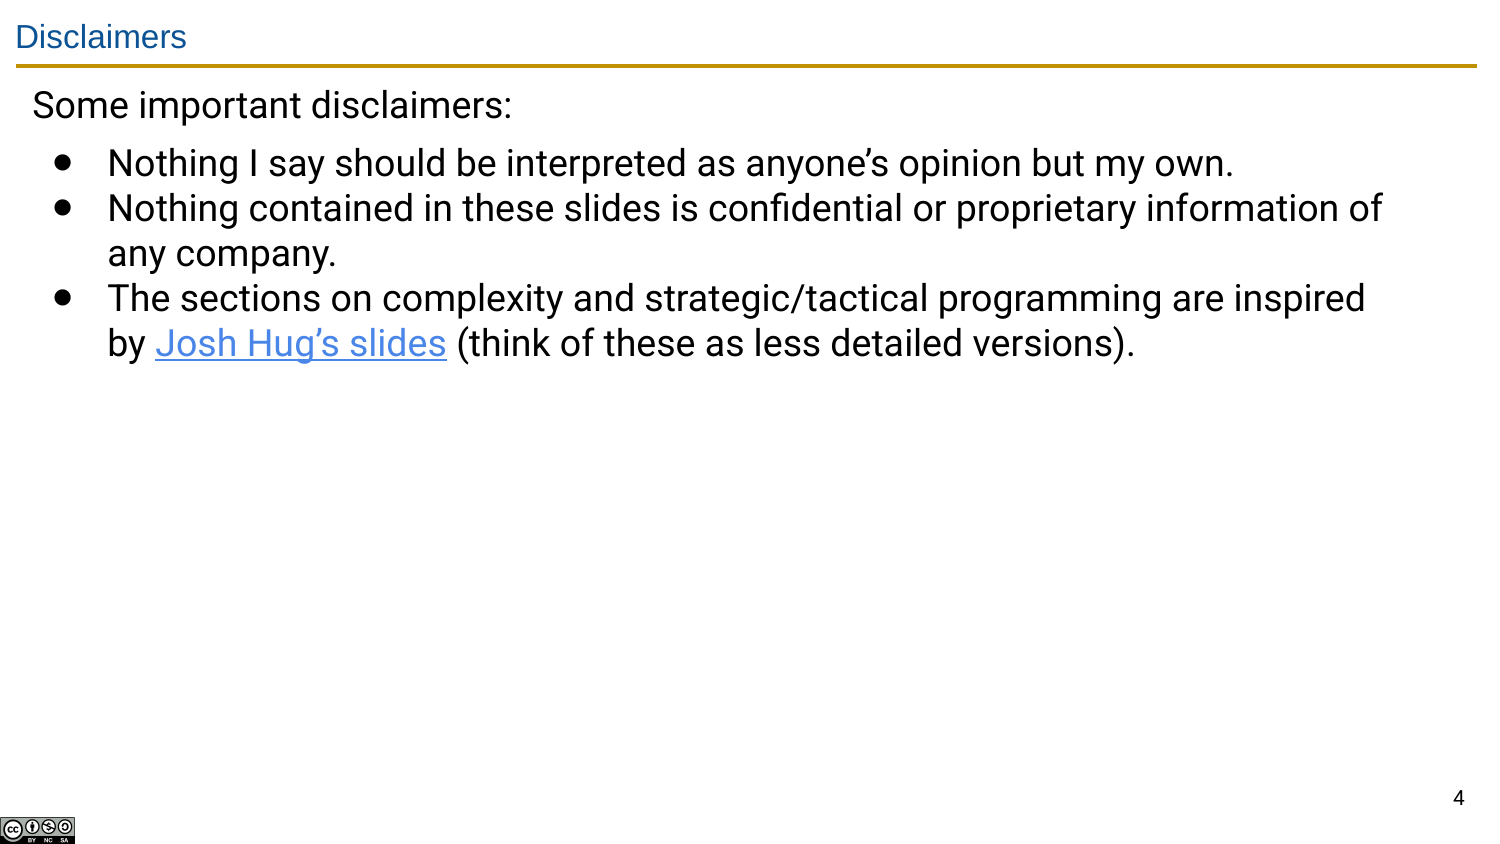

# Disclaimers
Some important disclaimers:
Nothing I say should be interpreted as anyone’s opinion but my own.
Nothing contained in these slides is confidential or proprietary information of any company.
The sections on complexity and strategic/tactical programming are inspired by Josh Hug’s slides (think of these as less detailed versions).
4